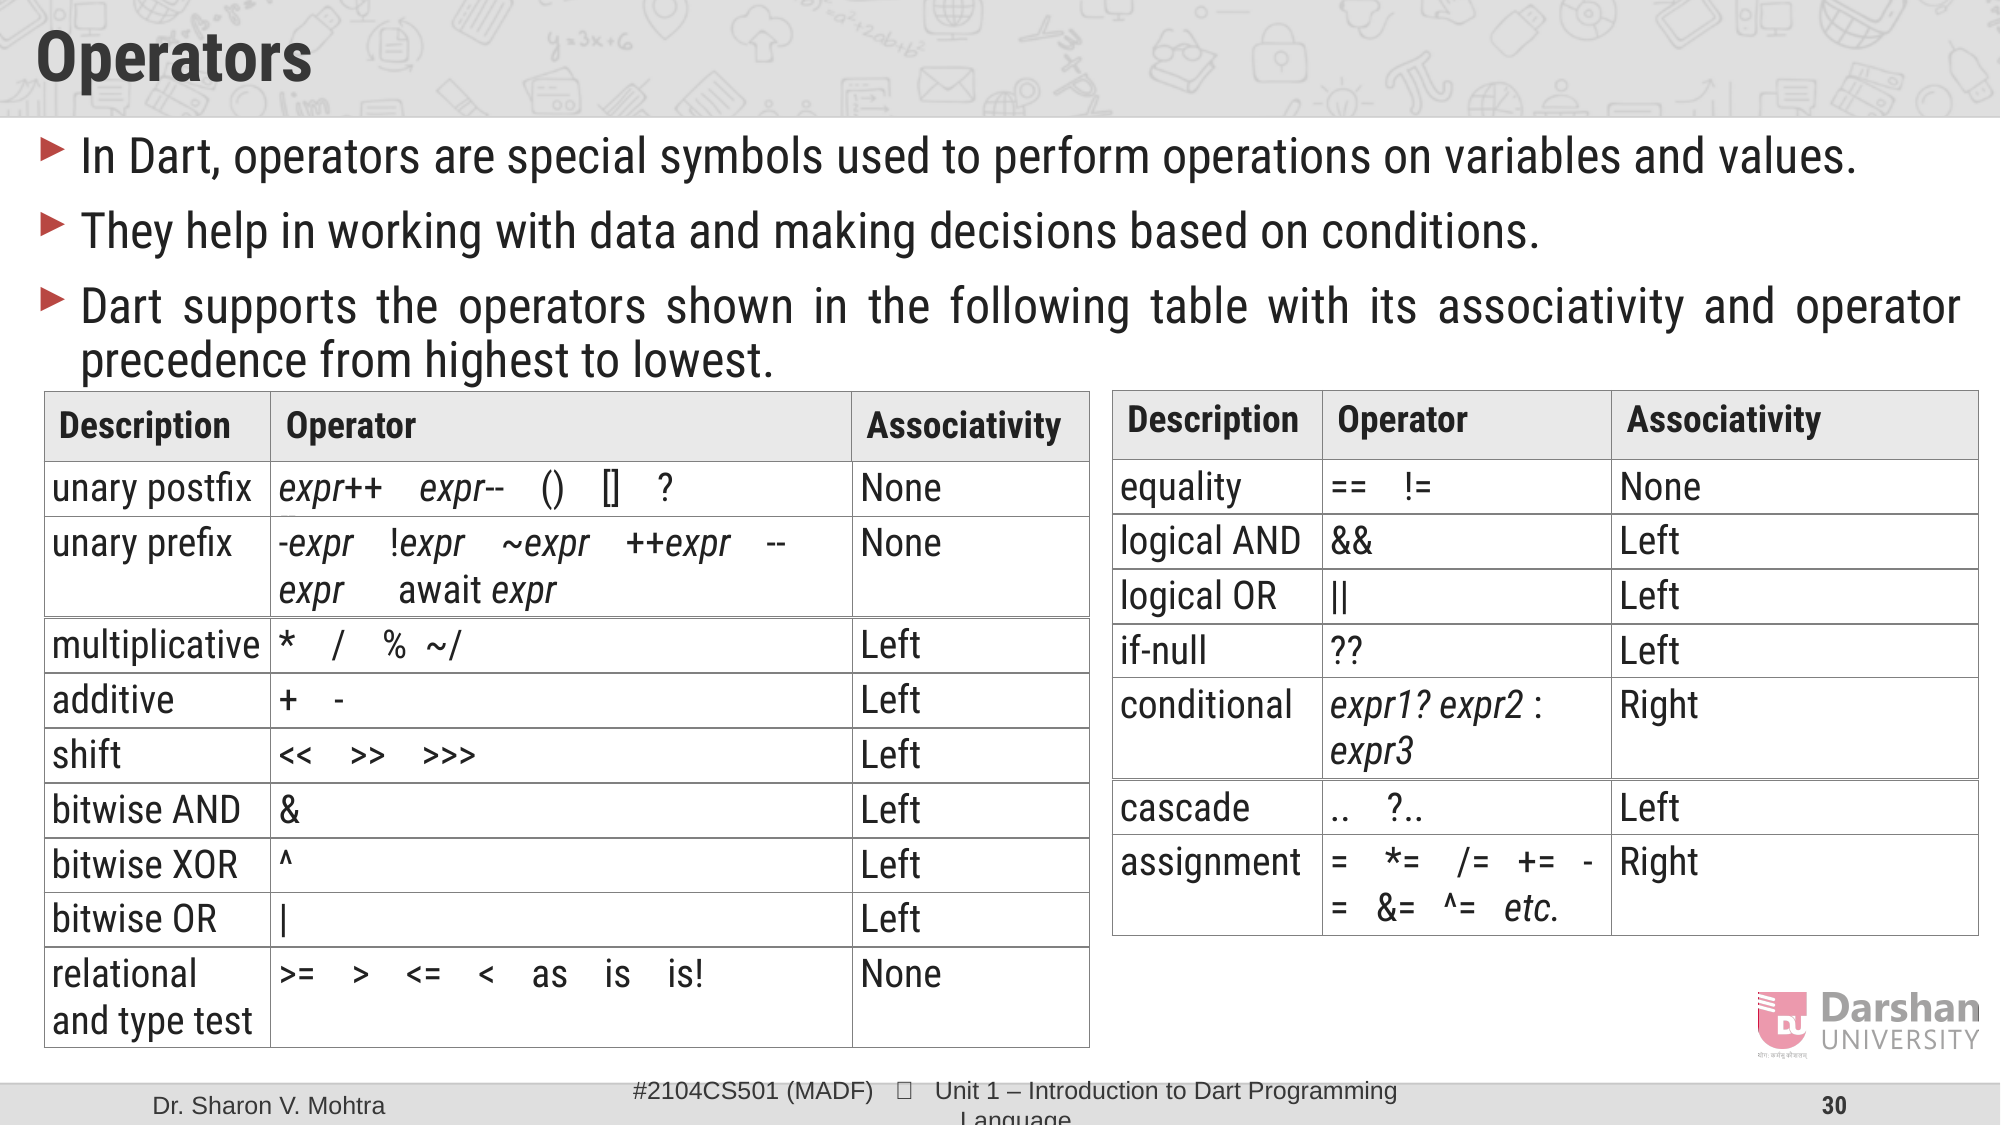

# Operators
In Dart, operators are special symbols used to perform operations on variables and values.
They help in working with data and making decisions based on conditions.
Dart supports the operators shown in the following table with its associativity and operator precedence from highest to lowest.

| Description | Operator | Associativity |
| --- | --- | --- |
| Description | Operator | Associativity |
| --- | --- | --- |
| equality | ==    != | None |
| --- | --- | --- |
| unary postfix | expr++    expr--    ()    []    ?[]    .    ?.    ! | None |
| --- | --- | --- |
| logical AND | && | Left |
| --- | --- | --- |
| unary prefix | -expr    !expr    ~expr    ++expr    --expr      await expr | None |
| --- | --- | --- |
| logical OR | || | Left |
| --- | --- | --- |
| multiplicative | \*    /    %  ~/ | Left |
| --- | --- | --- |
| if-null | ?? | Left |
| --- | --- | --- |
| additive | +    - | Left |
| --- | --- | --- |
| conditional | expr1? expr2 : expr3 | Right |
| --- | --- | --- |
| shift | <<    >>    >>> | Left |
| --- | --- | --- |
| cascade | ..    ?.. | Left |
| --- | --- | --- |
| bitwise AND | & | Left |
| --- | --- | --- |
| assignment | =    \*=    /=   +=   -=   &=   ^=   etc. | Right |
| --- | --- | --- |
| bitwise XOR | ^ | Left |
| --- | --- | --- |
| bitwise OR | | | Left |
| --- | --- | --- |
| relational and type test | >=    >    <=    <    as    is    is! | None |
| --- | --- | --- |